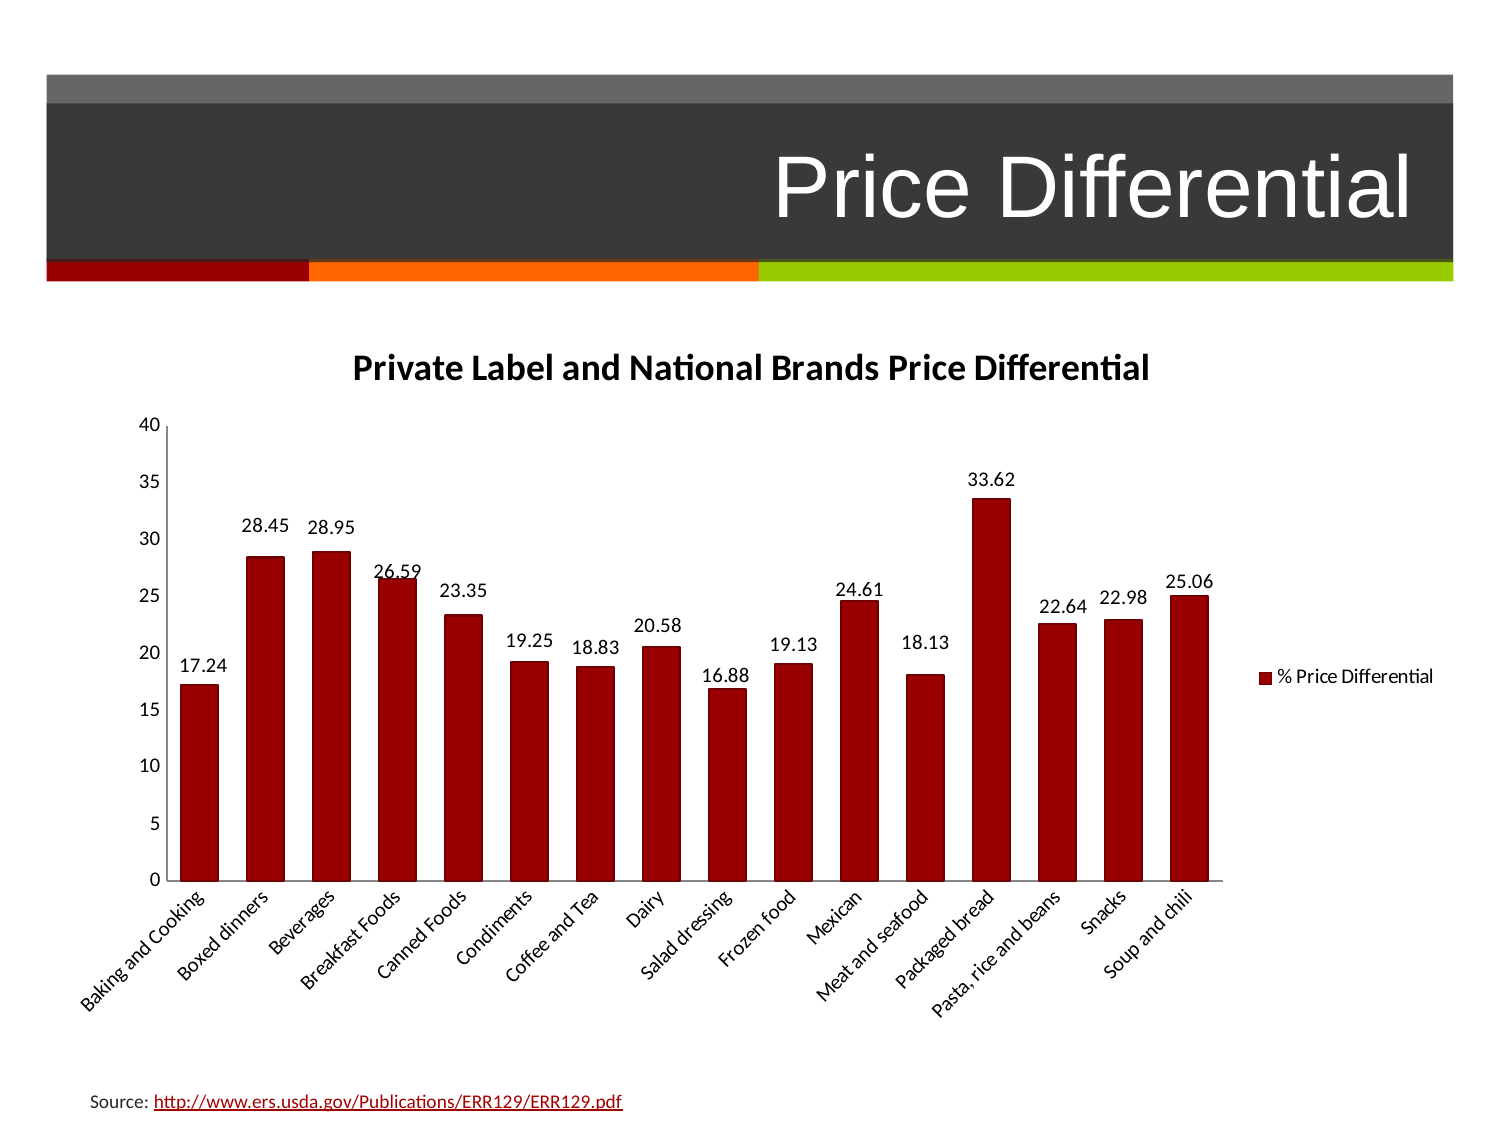

# Price Differential

Source: http://www.ers.usda.gov/Publications/ERR129/ERR129.pdf

### Chart: Private Label and National Brands Price Differential

| Category | % Price Differential |
|---|---|
| Baking and Cooking | 17.23999999999999 |
| Boxed dinners | 28.45 |
| Beverages | 28.95 |
| Breakfast Foods | 26.59 |
| Canned Foods | 23.35 |
| Condiments | 19.25 |
| Coffee and Tea | 18.82999999999999 |
| Dairy | 20.58 |
| Salad dressing | 16.88 |
| Frozen food | 19.13000000000001 |
| Mexican | 24.61000000000001 |
| Meat and seafood | 18.13000000000001 |
| Packaged bread | 33.62000000000001 |
| Pasta, rice and beans | 22.64 |
| Snacks | 22.97999999999999 |
| Soup and chili | 25.06 |